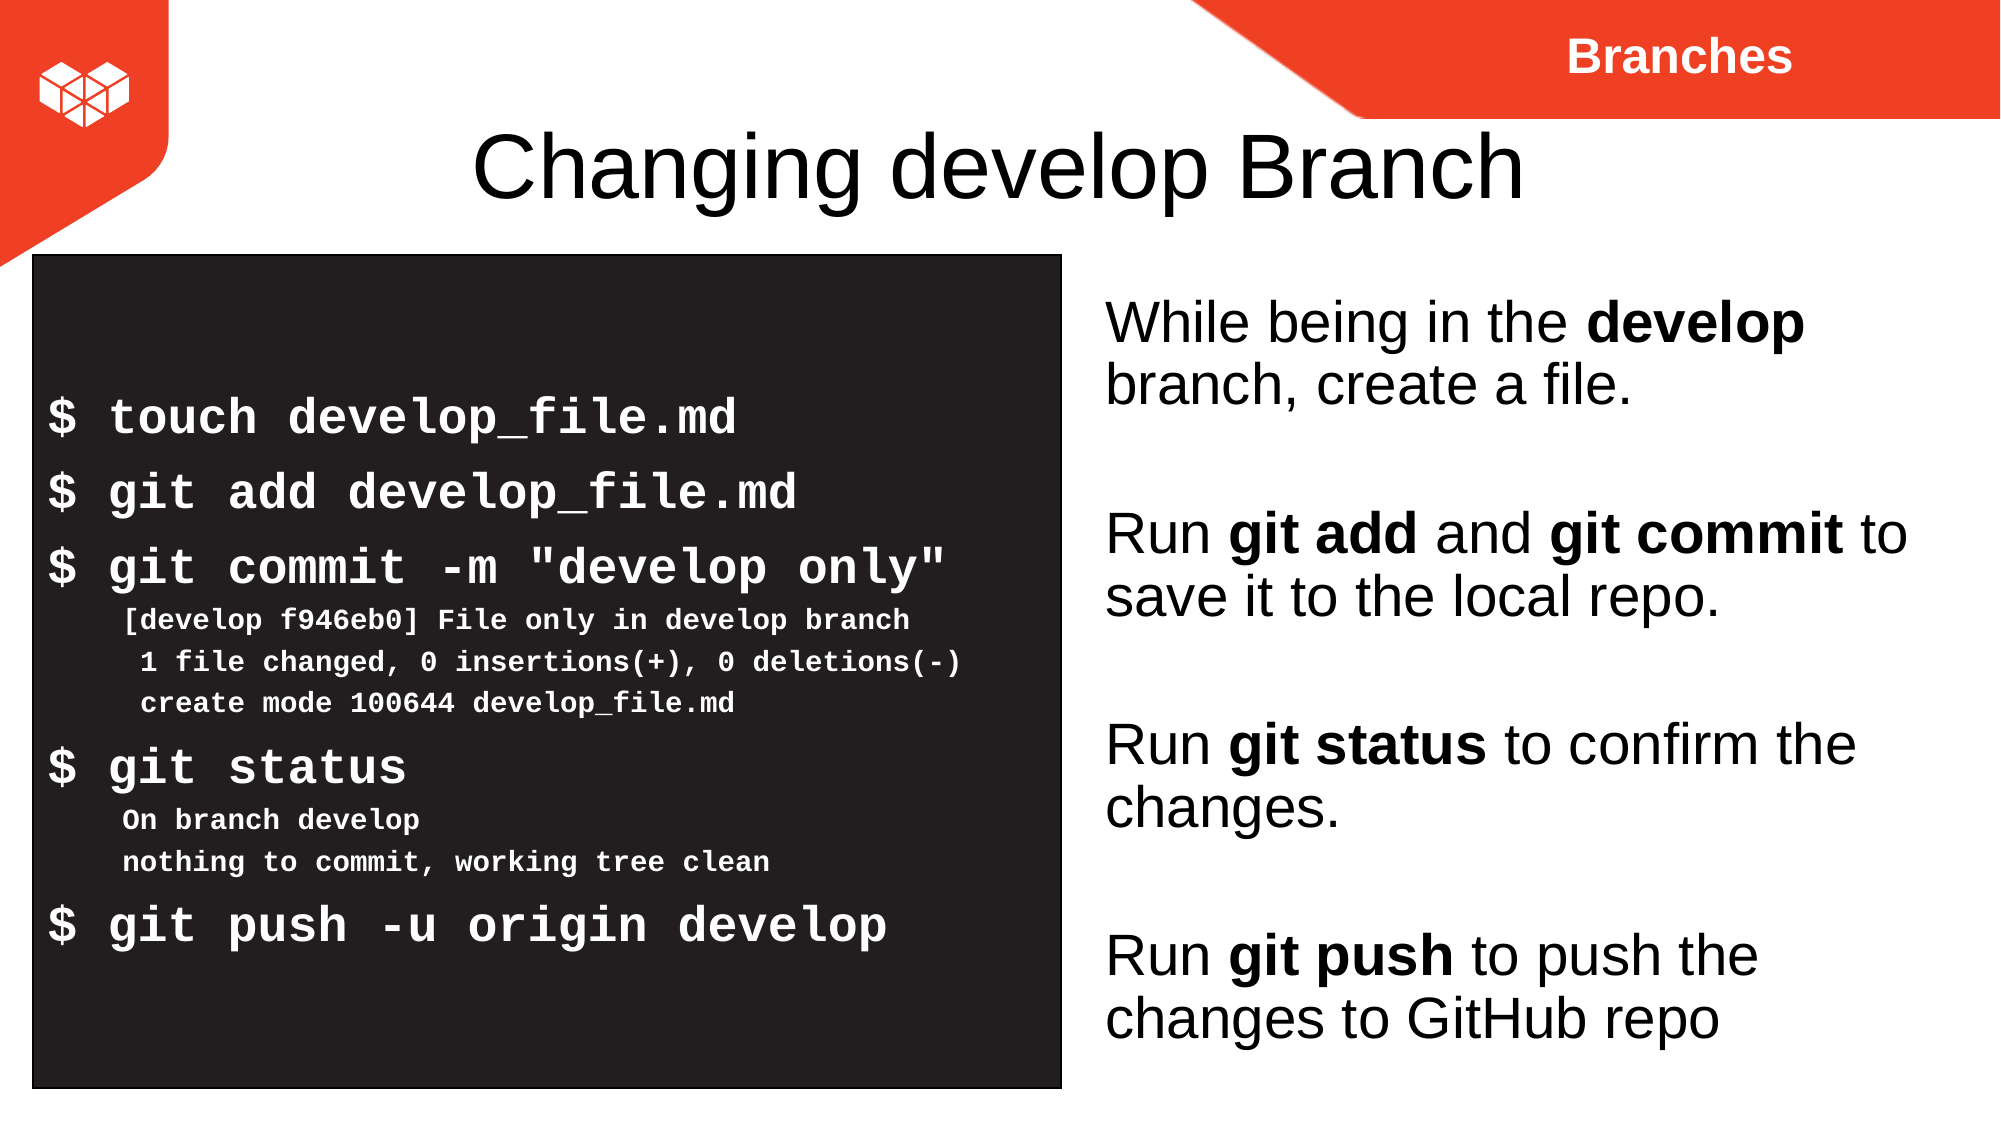

Branches
# Changing develop Branch
$ touch develop_file.md
$ git add develop_file.md
$ git commit -m "develop only"
[develop f946eb0] File only in develop branch
 1 file changed, 0 insertions(+), 0 deletions(-)
 create mode 100644 develop_file.md
$ git status
On branch develop
nothing to commit, working tree clean
$ git push -u origin develop
While being in the develop branch, create a file.

Run git add and git commit to save it to the local repo.

Run git status to confirm the changes.

Run git push to push the changes to GitHub repo